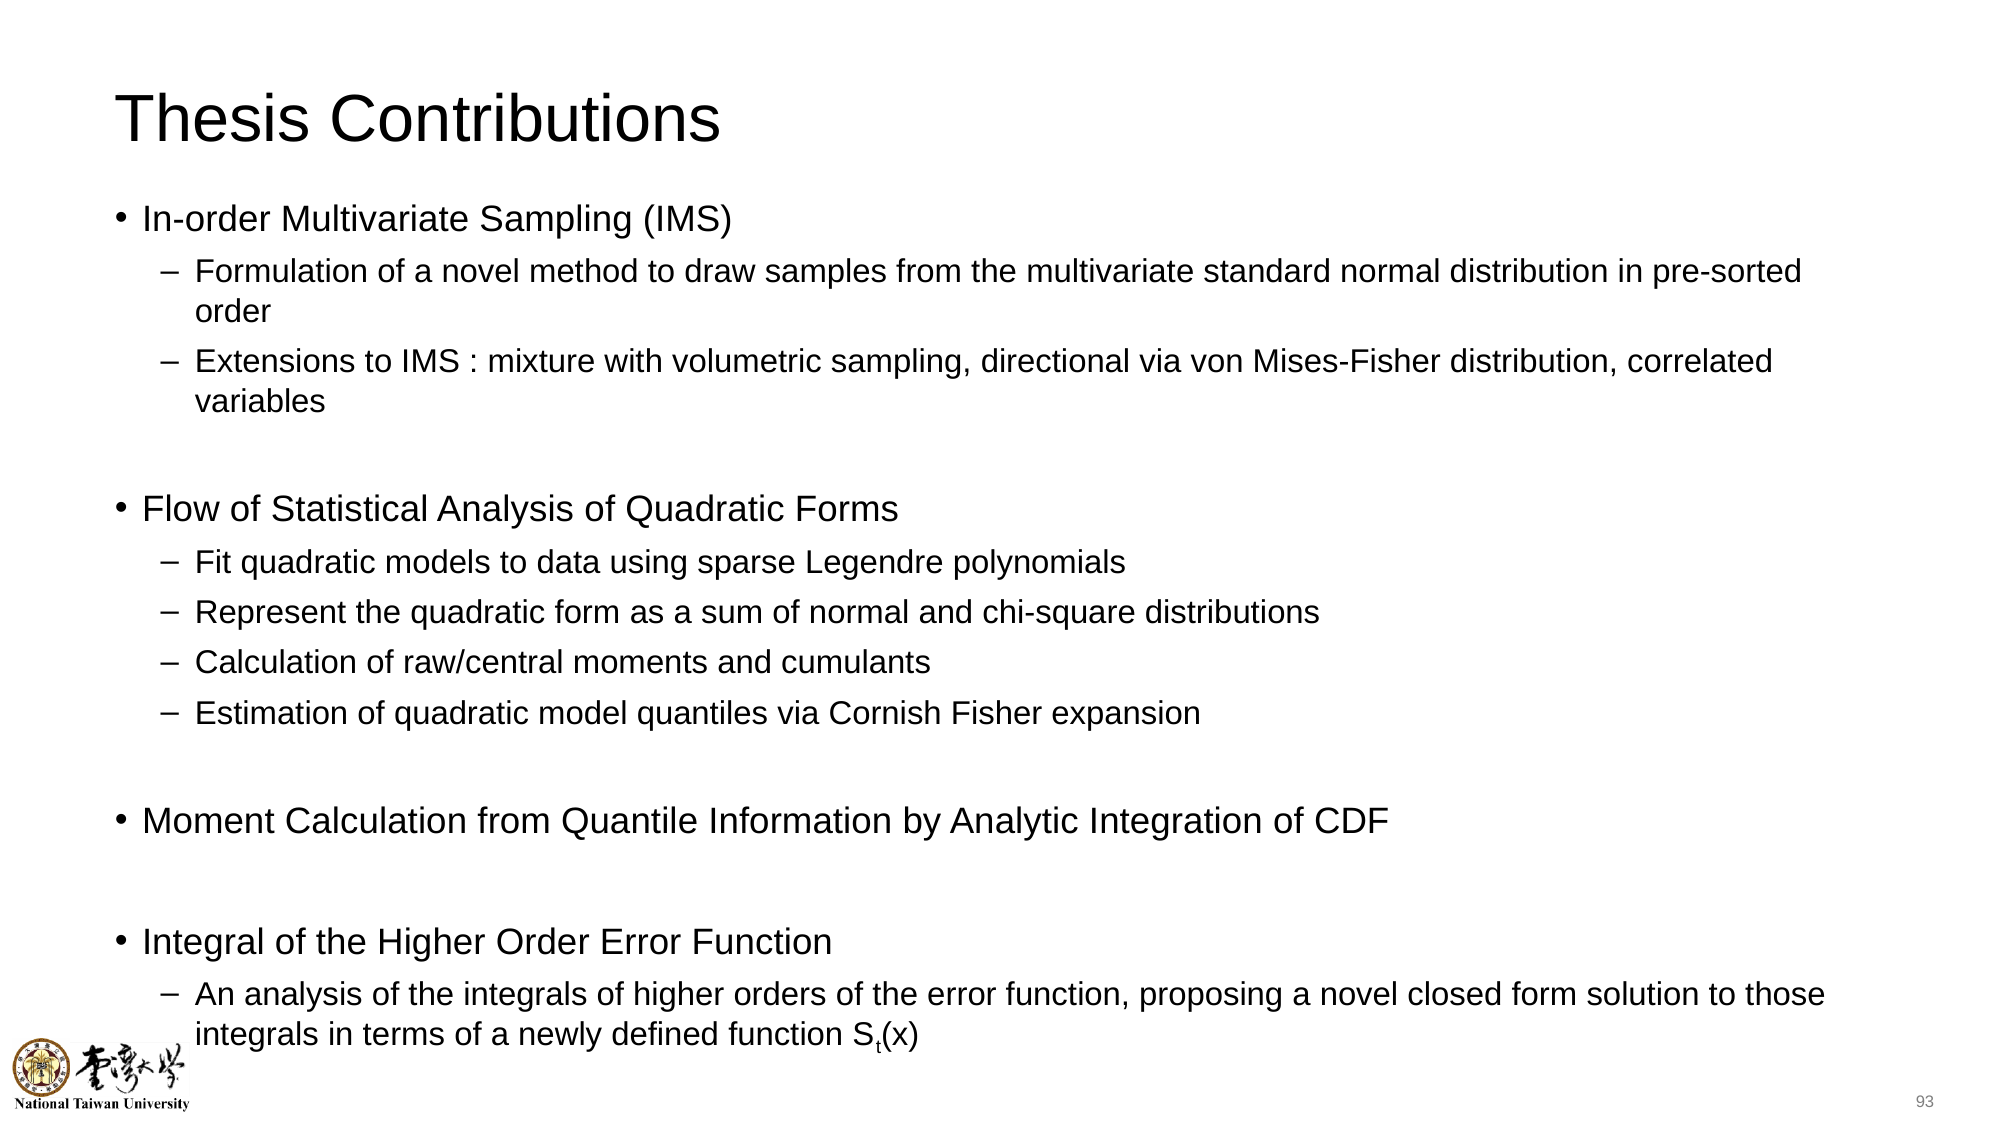

# Thesis Contributions
In-order Multivariate Sampling (IMS)
Formulation of a novel method to draw samples from the multivariate standard normal distribution in pre-sorted order
Extensions to IMS : mixture with volumetric sampling, directional via von Mises-Fisher distribution, correlated variables

Flow of Statistical Analysis of Quadratic Forms
Fit quadratic models to data using sparse Legendre polynomials
Represent the quadratic form as a sum of normal and chi-square distributions
Calculation of raw/central moments and cumulants
Estimation of quadratic model quantiles via Cornish Fisher expansion

Moment Calculation from Quantile Information by Analytic Integration of CDF

Integral of the Higher Order Error Function
An analysis of the integrals of higher orders of the error function, proposing a novel closed form solution to those integrals in terms of a newly defined function St(x)